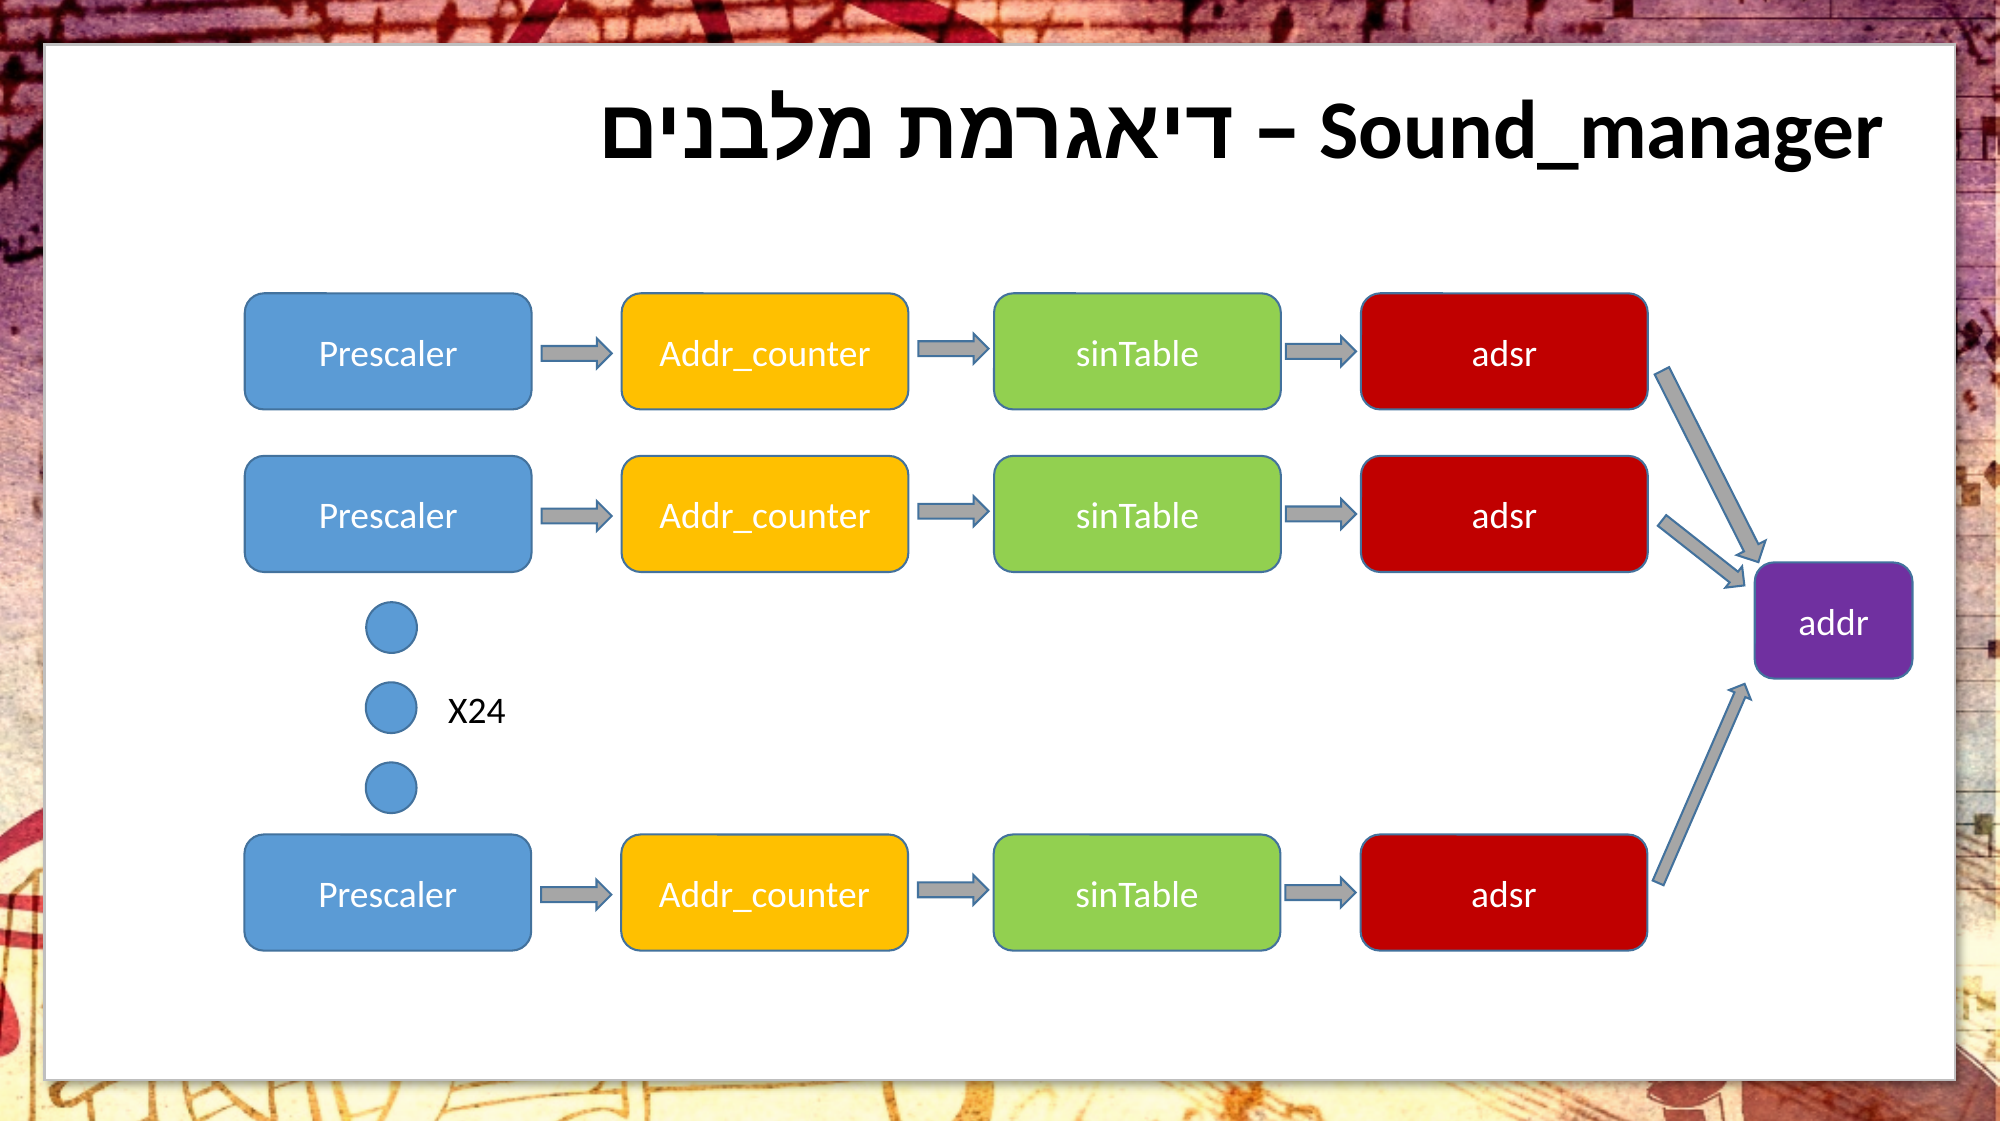

Sound_manager – דיאגרמת מלבנים
Prescaler
Addr_counter
sinTable
adsr

Prescaler
Addr_counter
sinTable
adsr

addr

X24

Prescaler
Addr_counter
sinTable
adsr